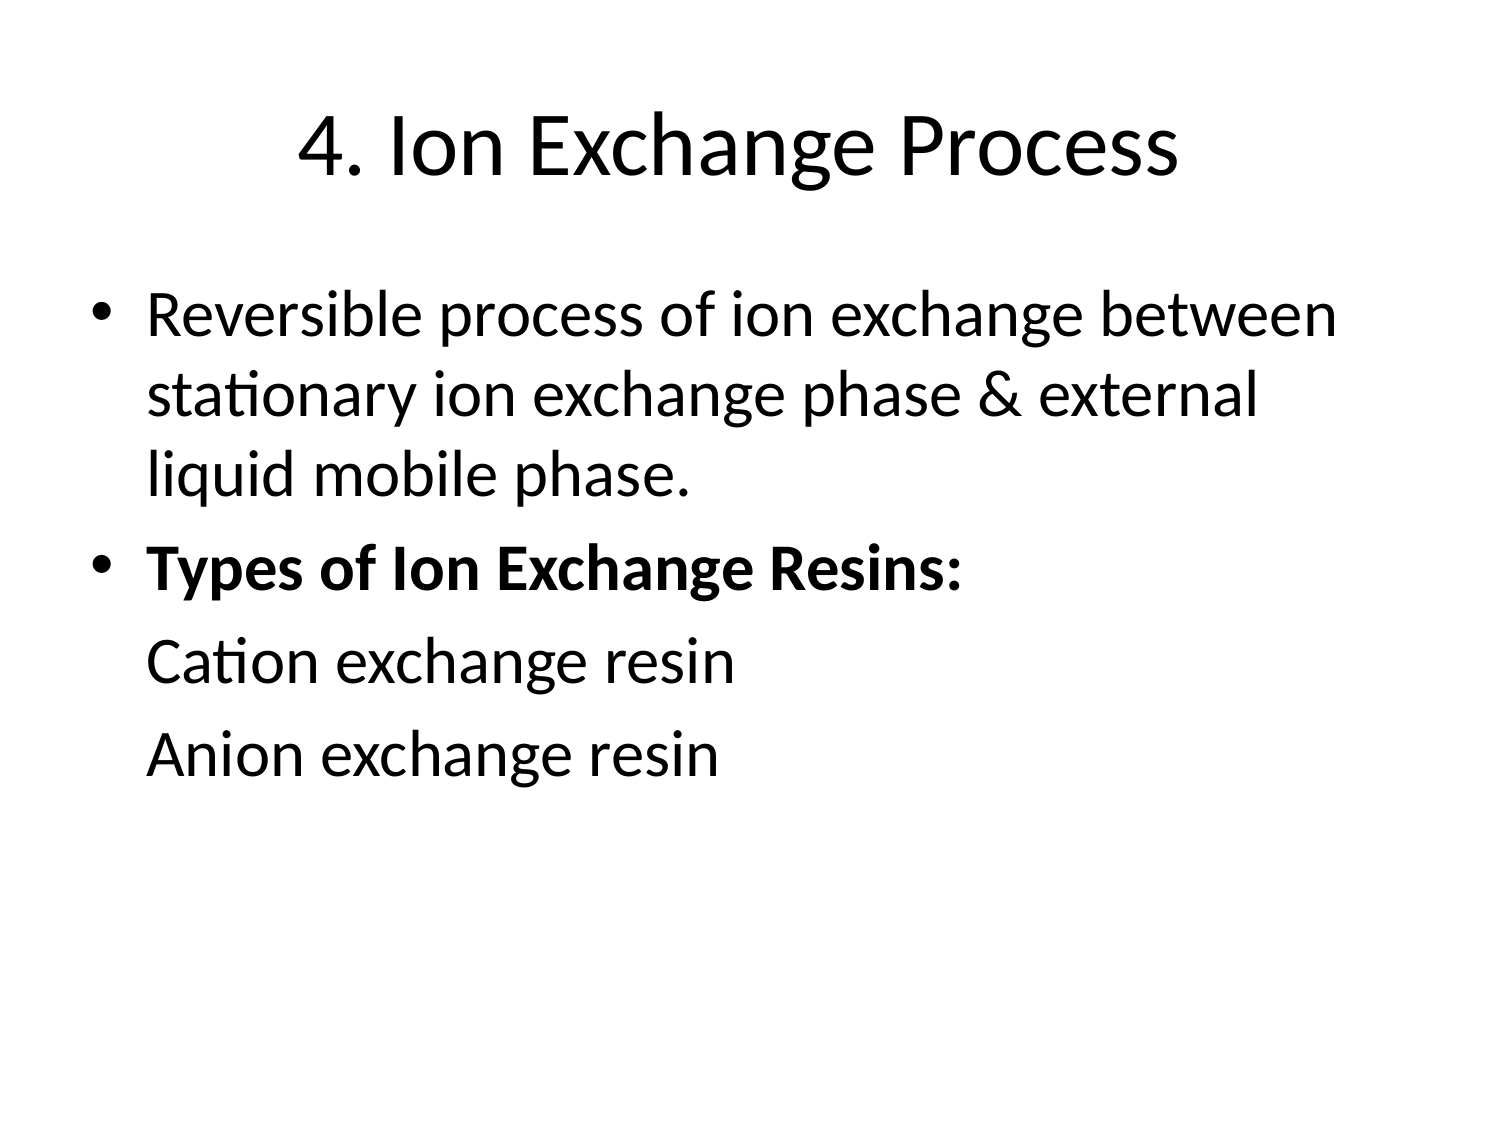

# 4. Ion Exchange Process
Reversible process of ion exchange between stationary ion exchange phase & external liquid mobile phase.
Types of Ion Exchange Resins:
	Cation exchange resin
	Anion exchange resin